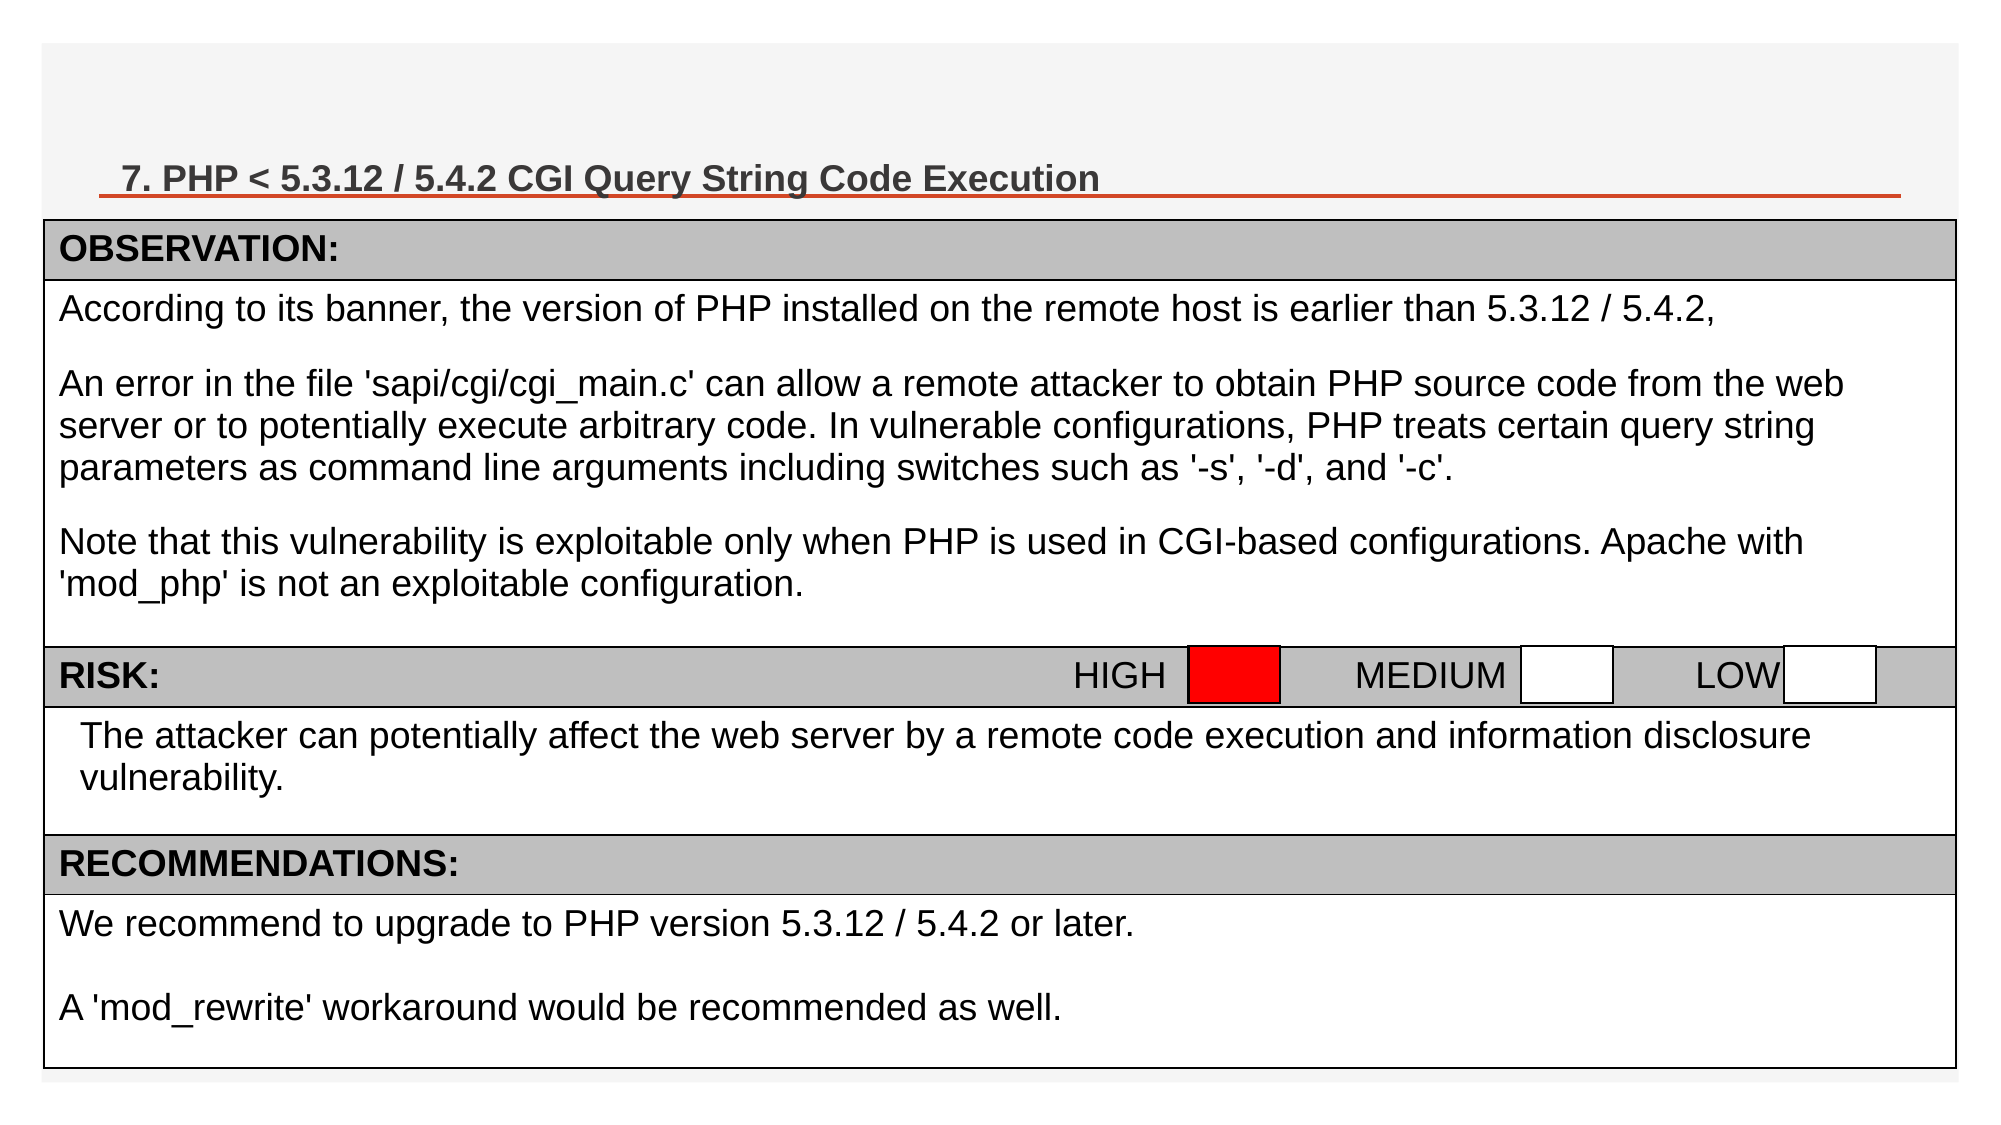

# 7. PHP < 5.3.12 / 5.4.2 CGI Query String Code Execution
| OBSERVATION: |
| --- |
| According to its banner, the version of PHP installed on the remote host is earlier than 5.3.12 / 5.4.2, An error in the file 'sapi/cgi/cgi\_main.c' can allow a remote attacker to obtain PHP source code from the web server or to potentially execute arbitrary code. In vulnerable configurations, PHP treats certain query string parameters as command line arguments including switches such as '-s', '-d', and '-c'. Note that this vulnerability is exploitable only when PHP is used in CGI-based configurations. Apache with 'mod\_php' is not an exploitable configuration. |
| RISK: HIGH MEDIUM LOW |
| The attacker can potentially affect the web server by a remote code execution and information disclosure vulnerability. |
| RECOMMENDATIONS: |
| We recommend to upgrade to PHP version 5.3.12 / 5.4.2 or later. A 'mod\_rewrite' workaround would be recommended as well. |